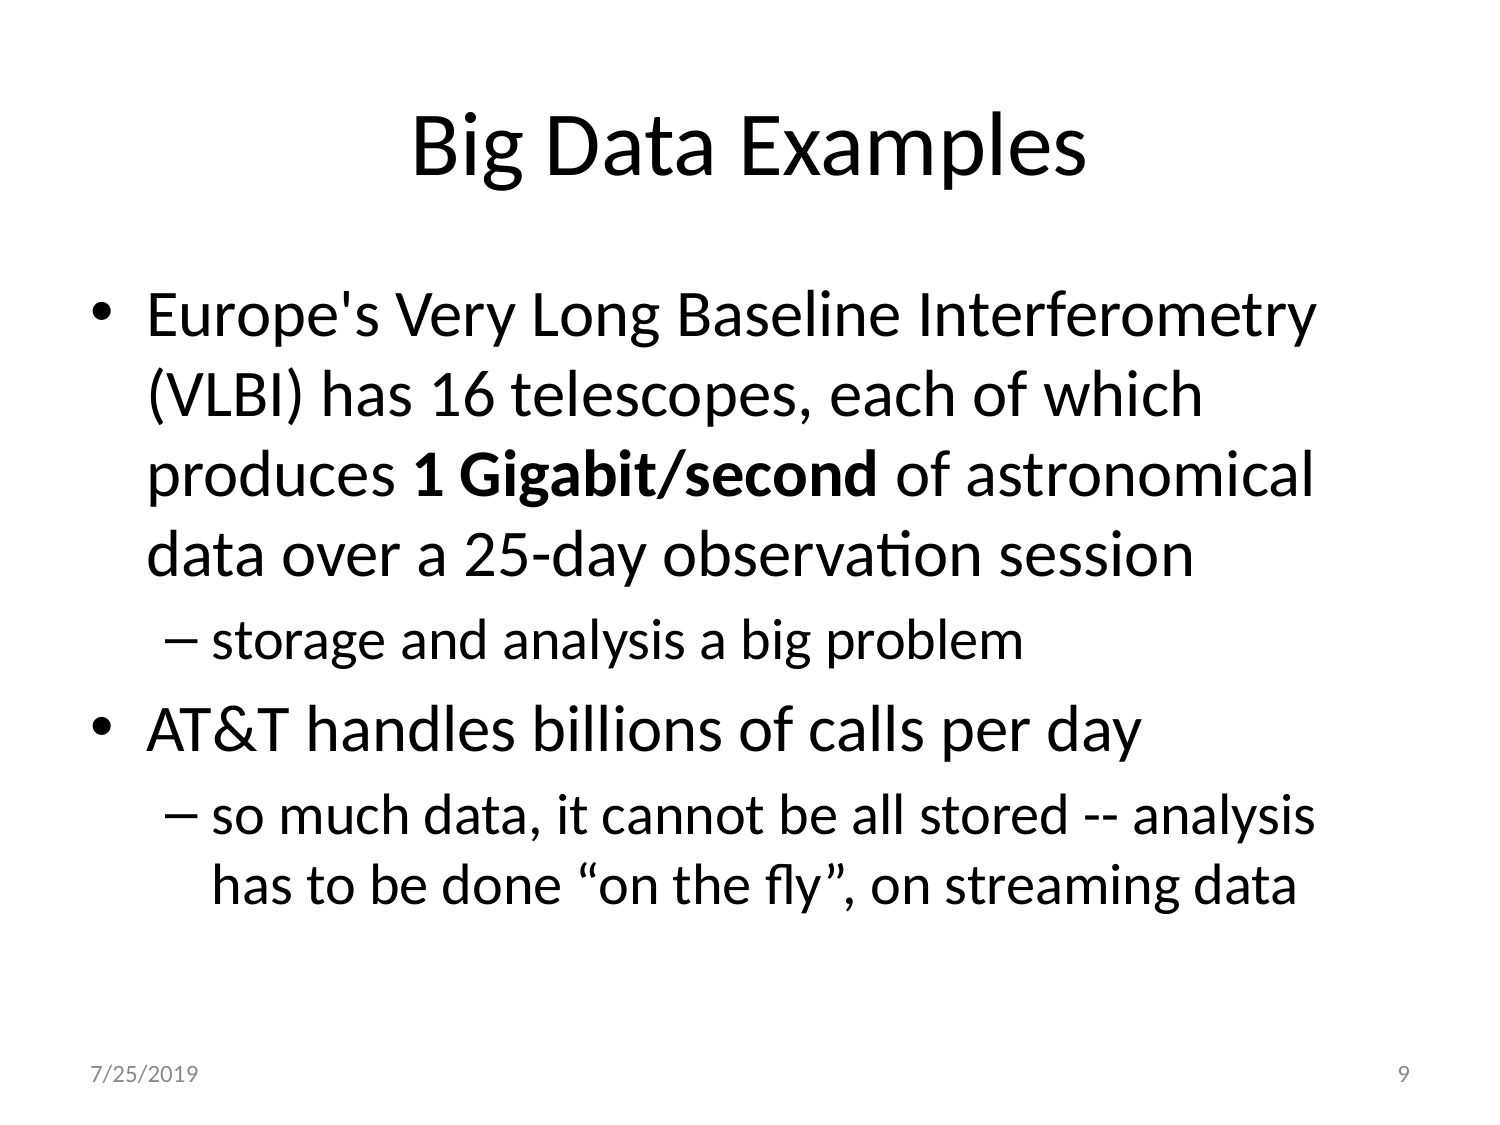

# Big Data Examples
Europe's Very Long Baseline Interferometry (VLBI) has 16 telescopes, each of which produces 1 Gigabit/second of astronomical data over a 25-day observation session
storage and analysis a big problem
AT&T handles billions of calls per day
so much data, it cannot be all stored -- analysis has to be done “on the fly”, on streaming data

9
7/25/2019